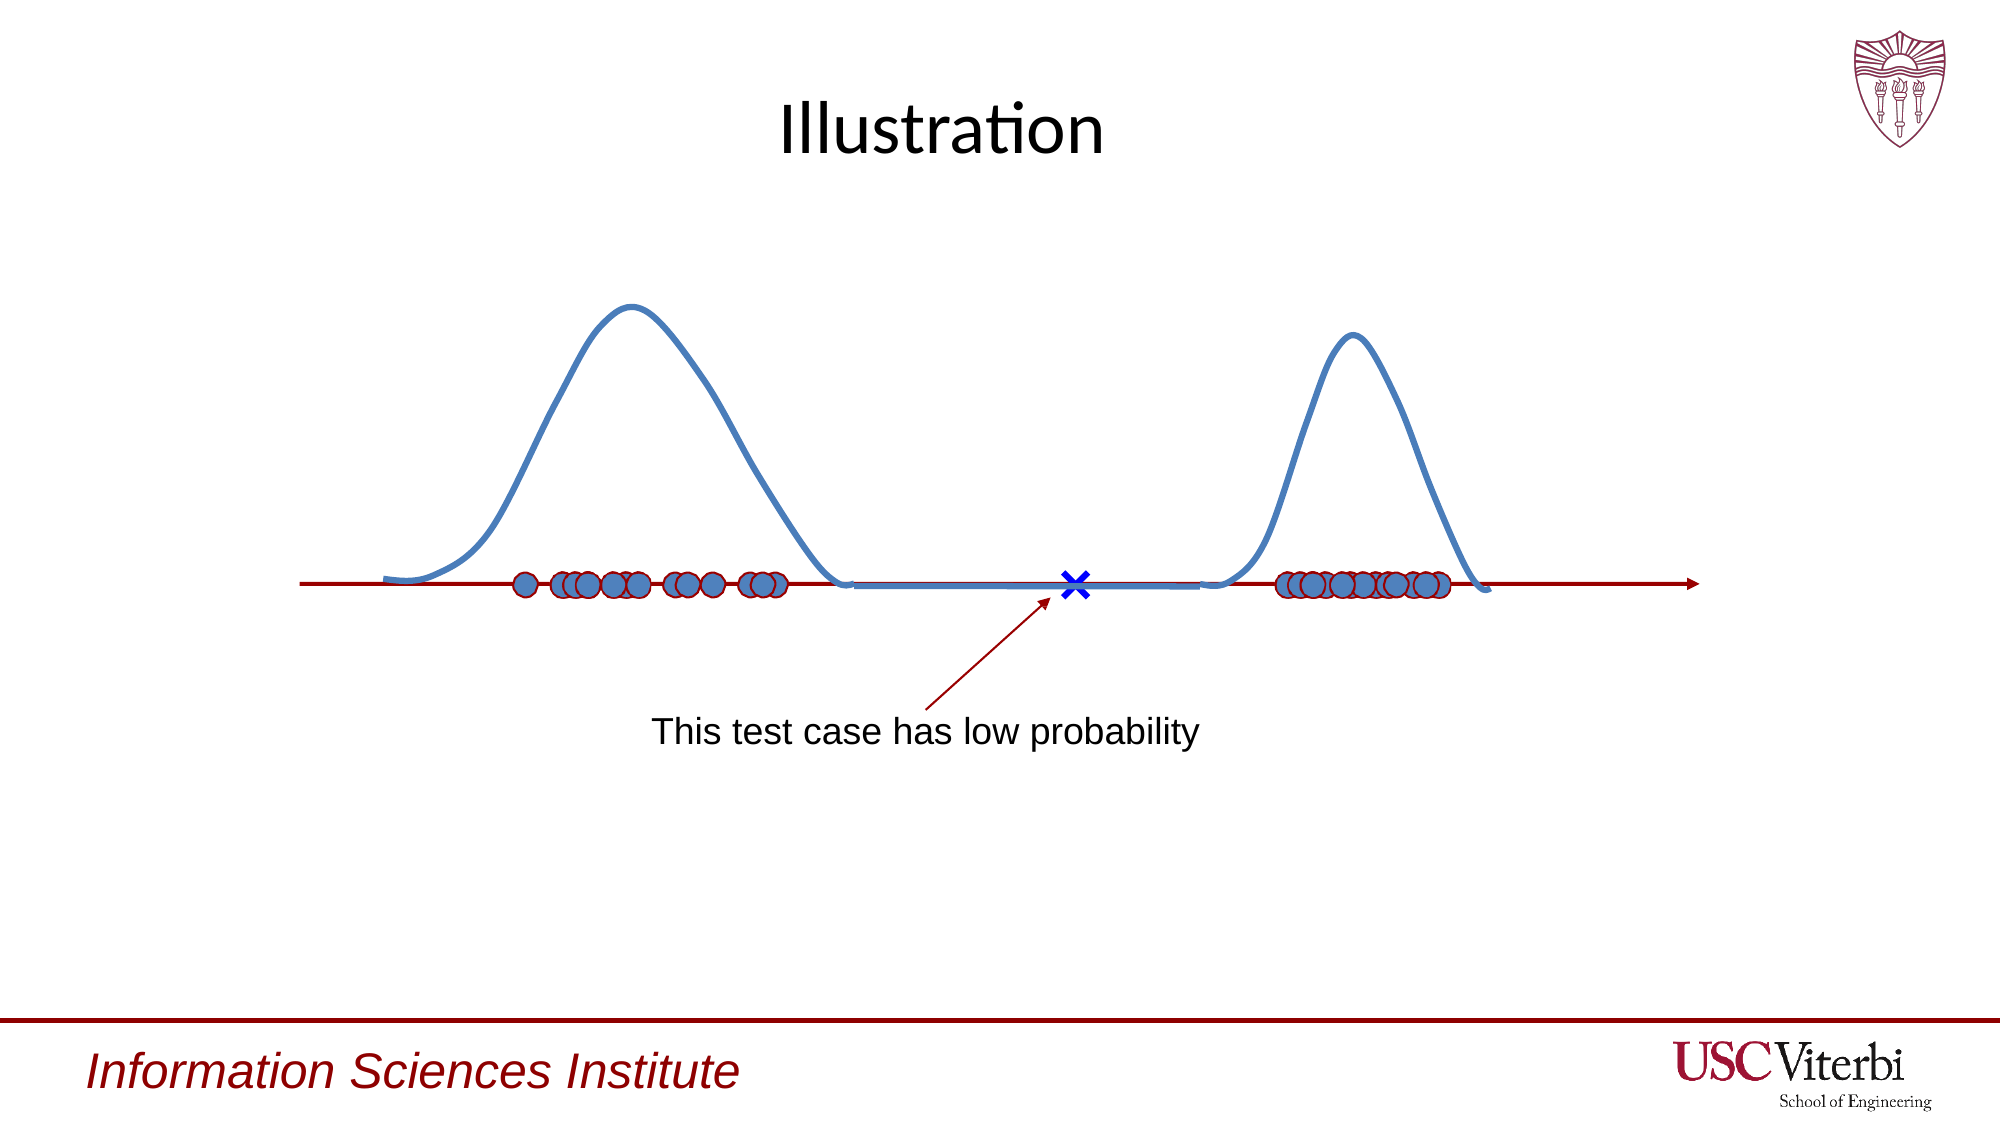

# Illustration

This test case has low probability